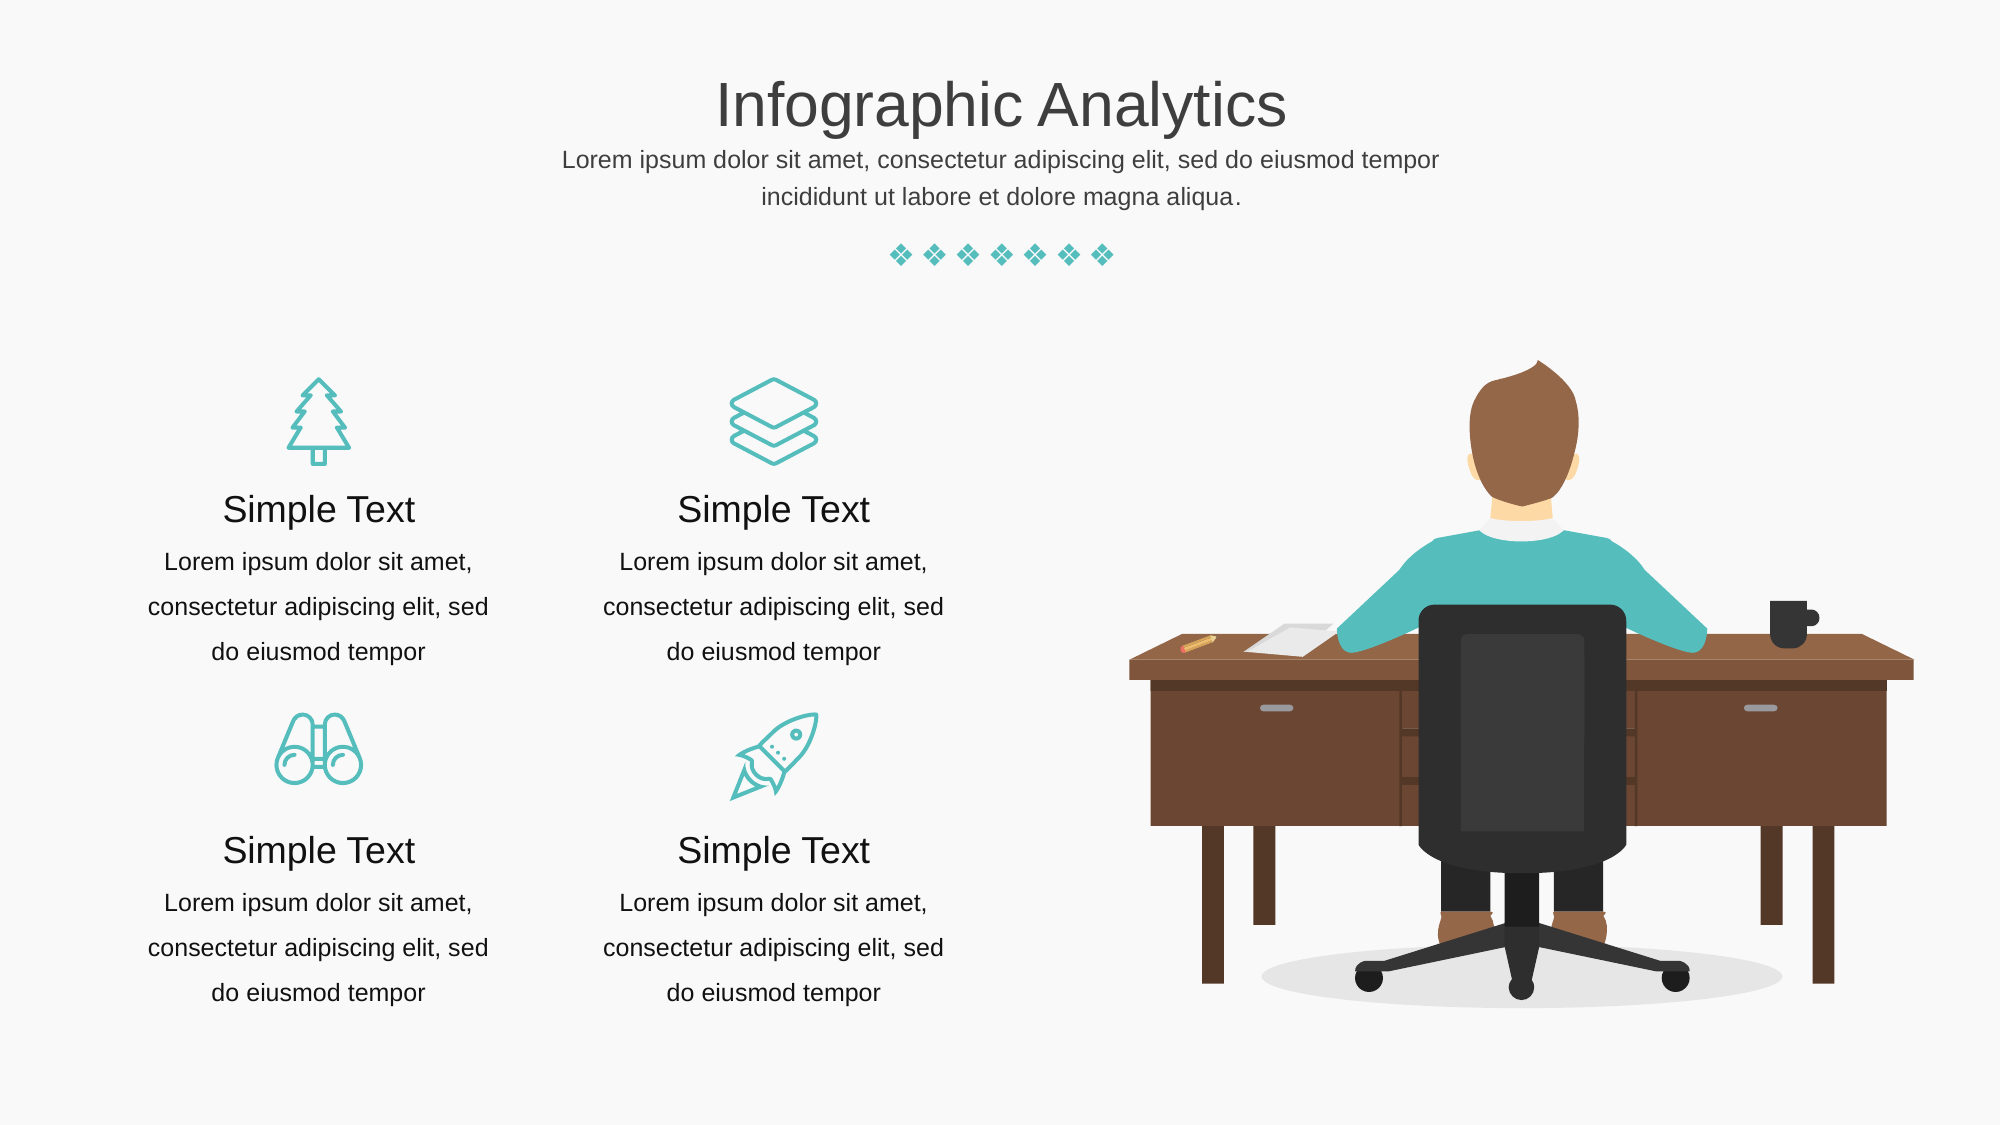

Infographic Analytics
Lorem ipsum dolor sit amet, consectetur adipiscing elit, sed do eiusmod tempor incididunt ut labore et dolore magna aliqua.
❖
❖
❖
❖
❖
❖
❖

Simple Text
Simple Text
Lorem ipsum dolor sit amet, consectetur adipiscing elit, sed do eiusmod tempor
Lorem ipsum dolor sit amet, consectetur adipiscing elit, sed do eiusmod tempor

Simple Text
Simple Text
Lorem ipsum dolor sit amet, consectetur adipiscing elit, sed do eiusmod tempor
Lorem ipsum dolor sit amet, consectetur adipiscing elit, sed do eiusmod tempor